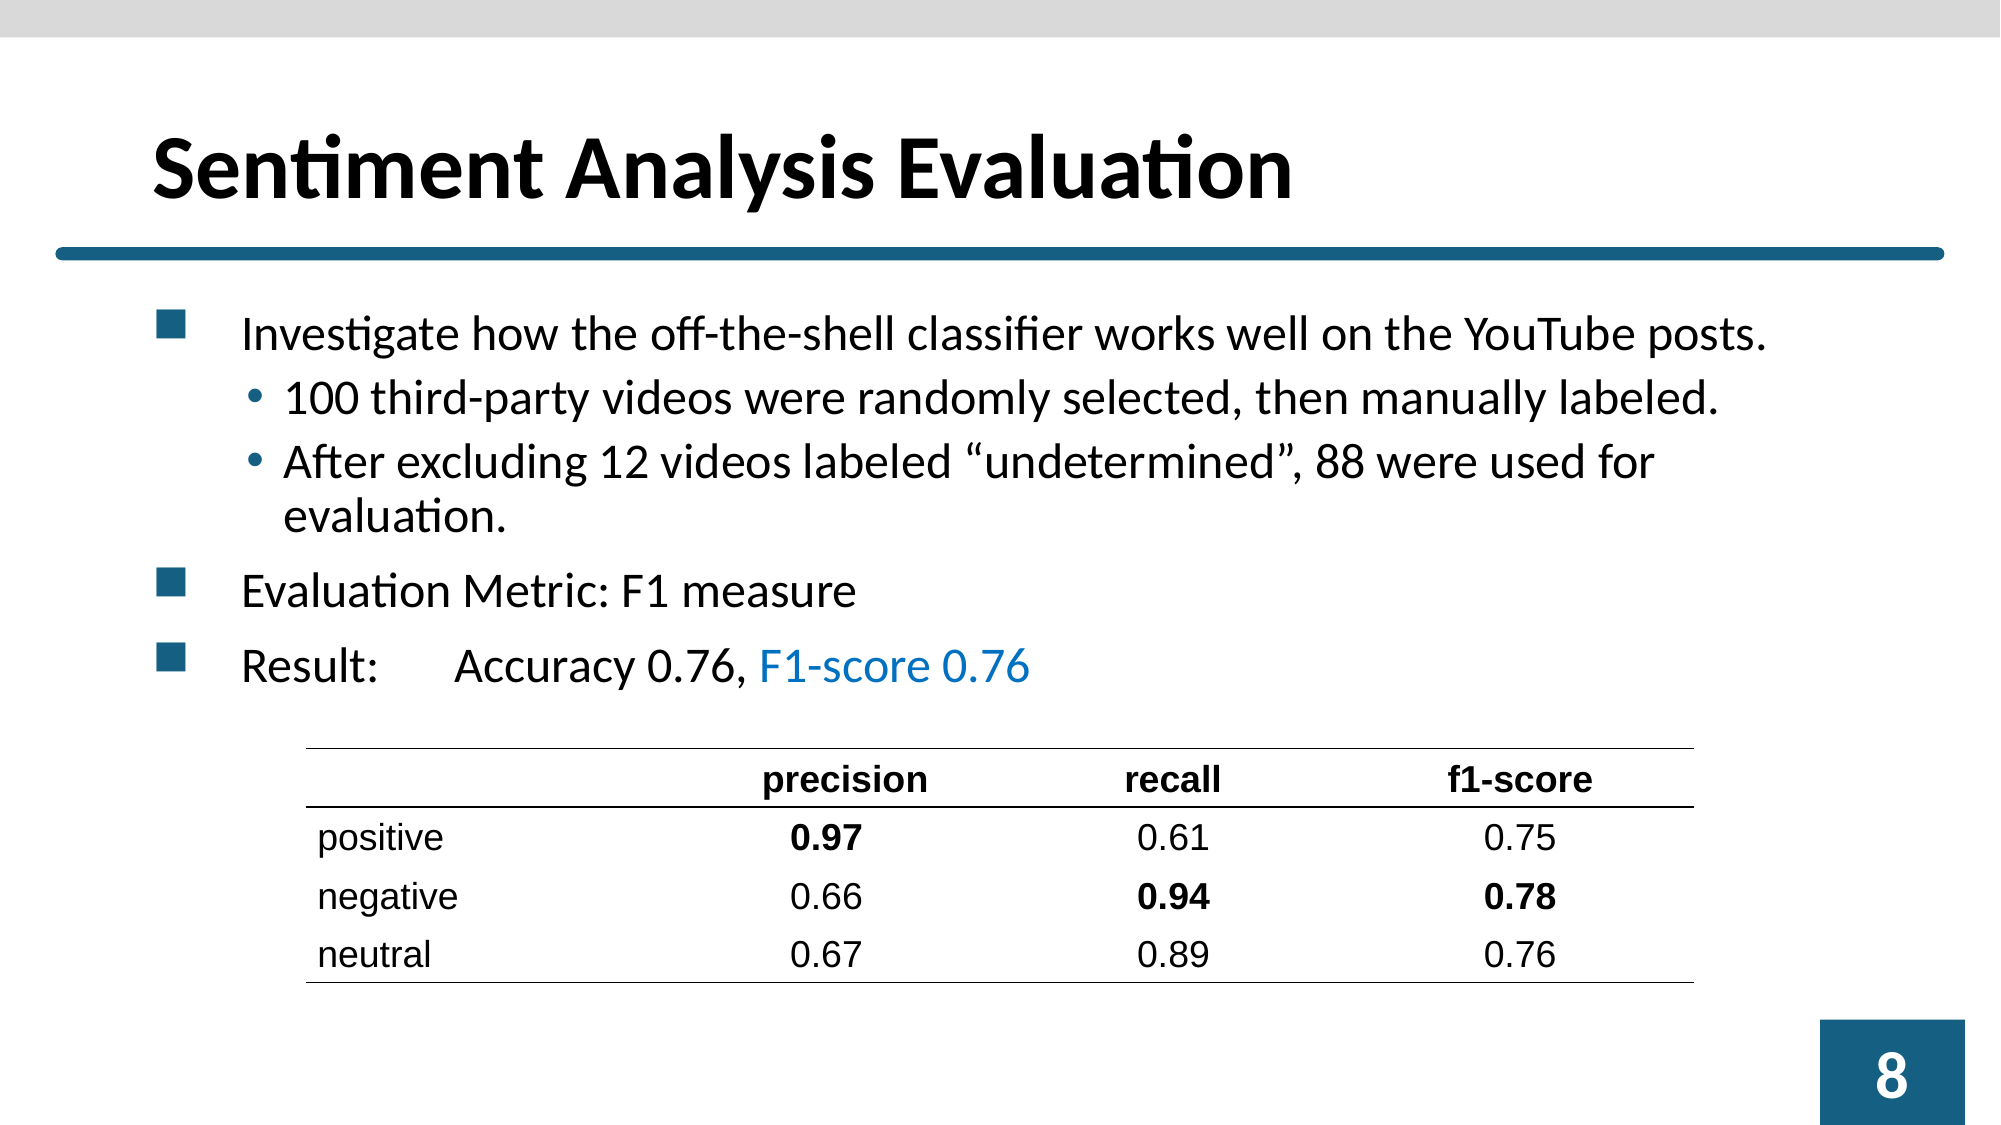

# Sentiment Analysis Evaluation

Investigate how the off-the-shell classifier works well on the YouTube posts.
100 third-party videos were randomly selected, then manually labeled.
After excluding 12 videos labeled “undetermined”, 88 were used for evaluation.
Evaluation Metric: F1 measure
Result:　Accuracy 0.76, F1-score 0.76
|  | precision | recall | f1-score |
| --- | --- | --- | --- |
| positive | 0.97 | 0.61 | 0.75 |
| negative | 0.66 | 0.94 | 0.78 |
| neutral | 0.67 | 0.89 | 0.76 |
8